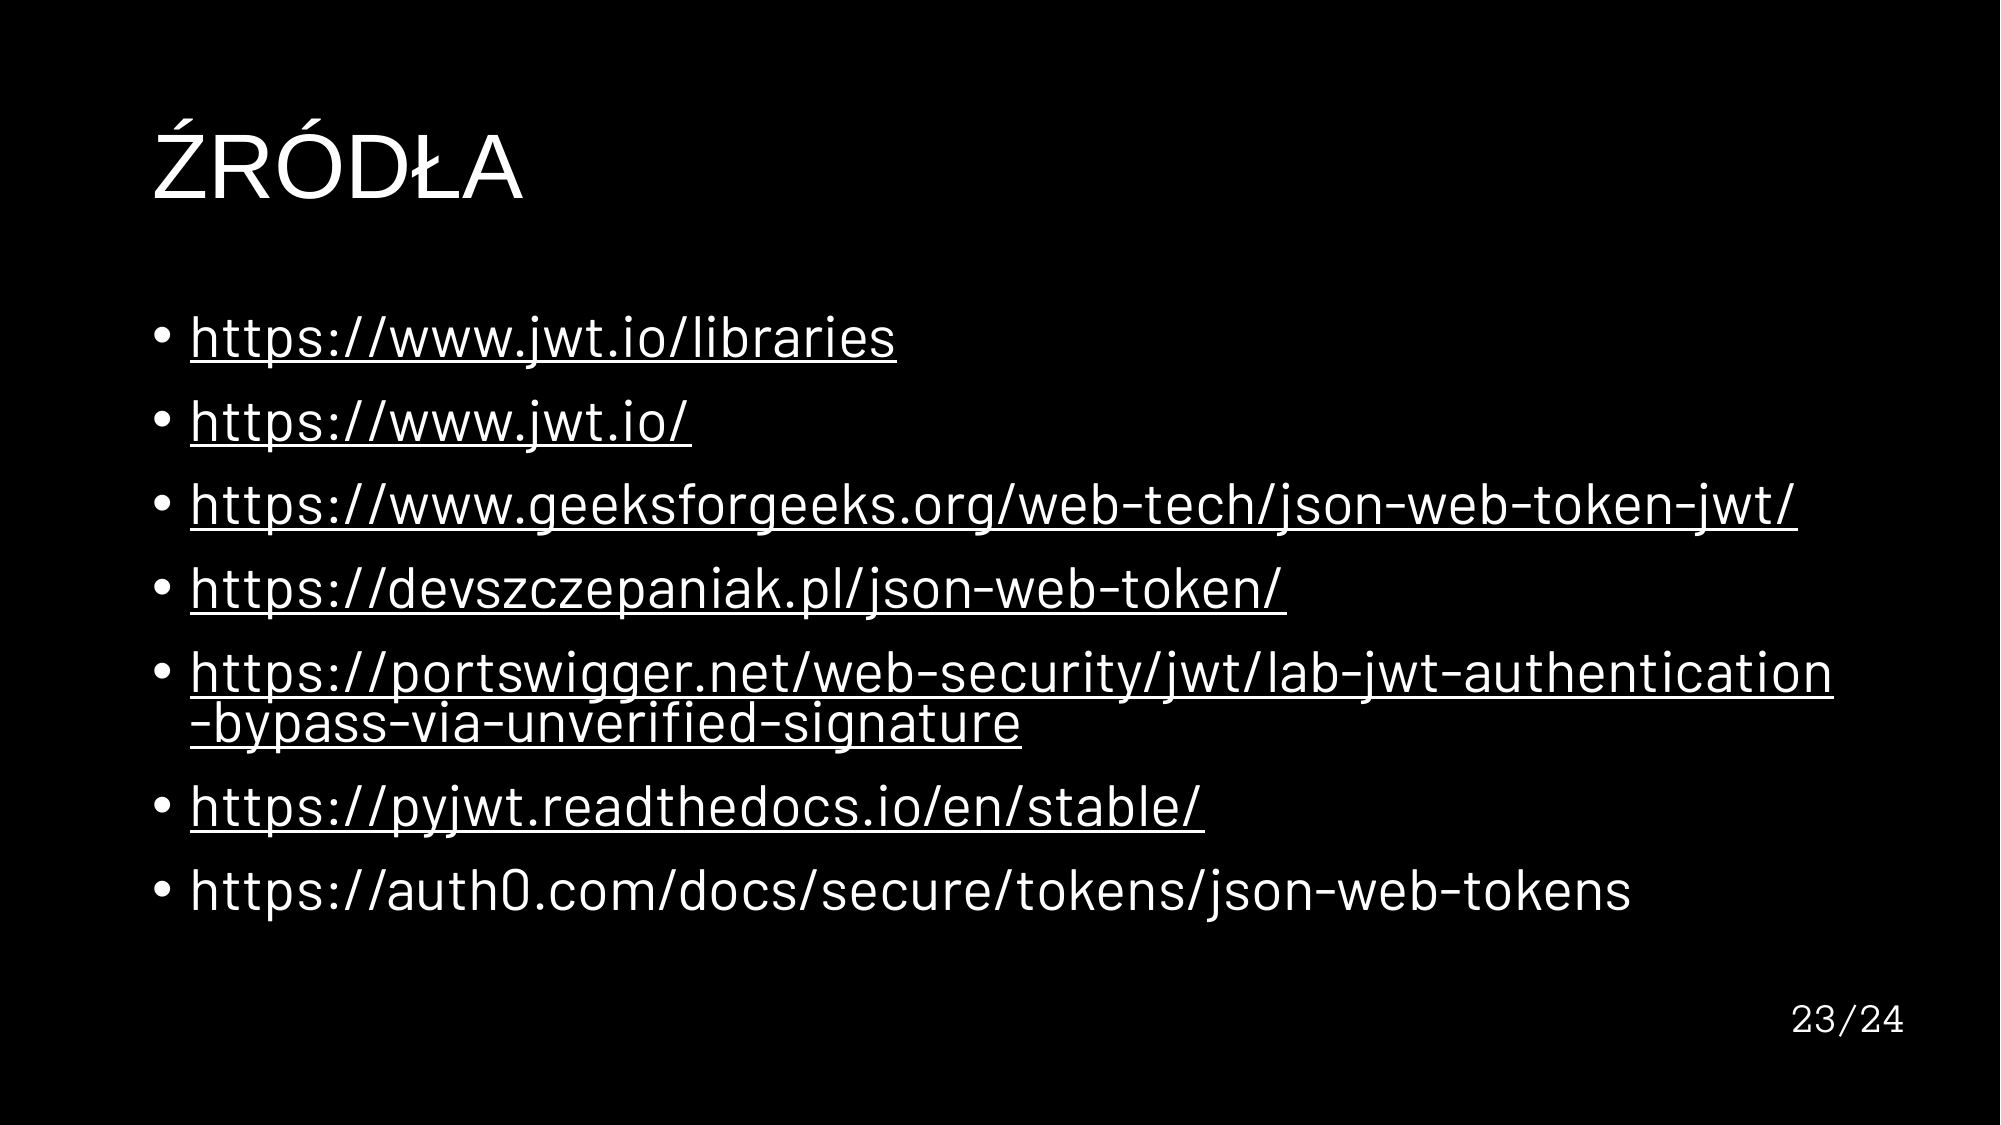

# ŹRÓDŁA
https://www.jwt.io/libraries
https://www.jwt.io/
https://www.geeksforgeeks.org/web-tech/json-web-token-jwt/
https://devszczepaniak.pl/json-web-token/
https://portswigger.net/web-security/jwt/lab-jwt-authentication-bypass-via-unverified-signature
https://pyjwt.readthedocs.io/en/stable/
https://auth0.com/docs/secure/tokens/json-web-tokens

23/24​